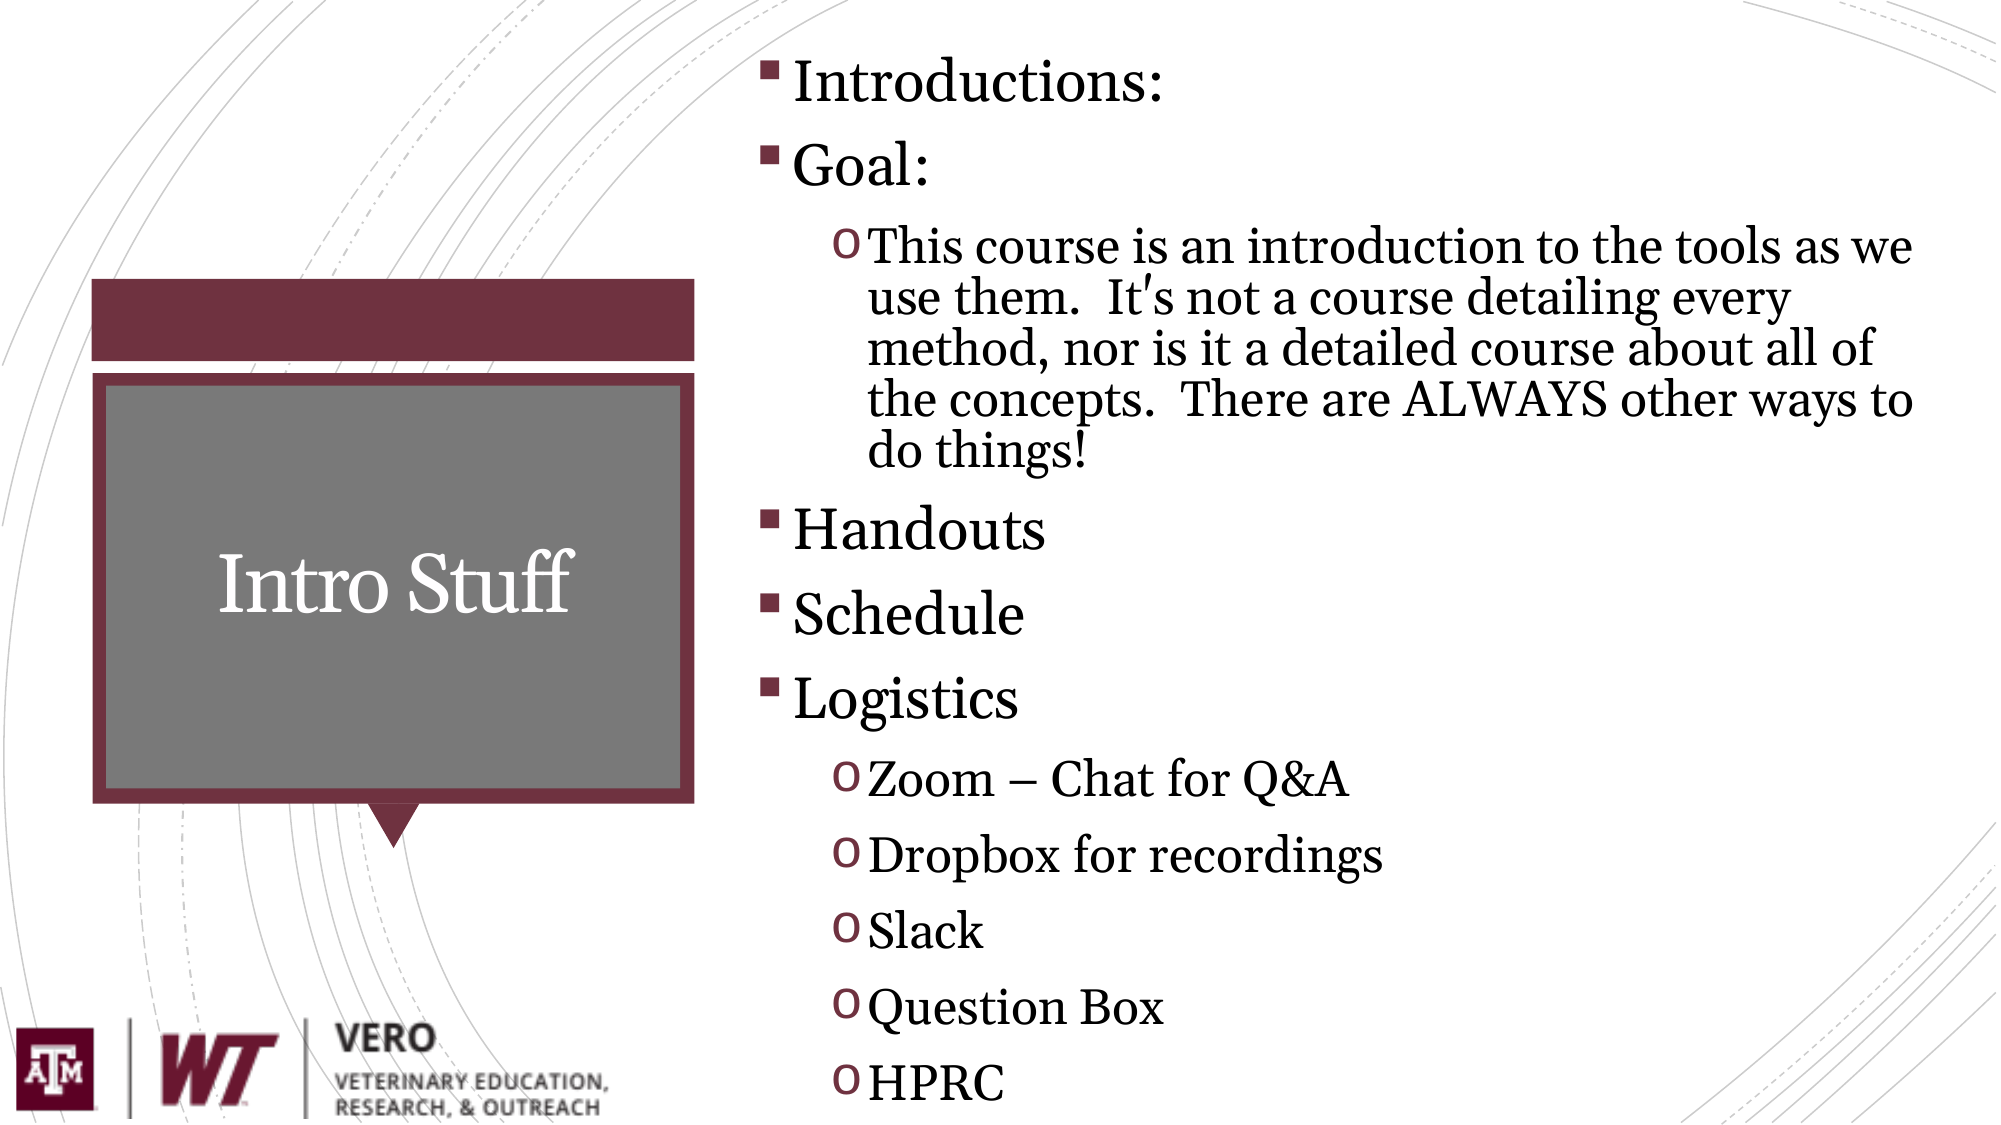

Introductions:
Goal:
This course is an introduction to the tools as we use them.  It's not a course detailing every method, nor is it a detailed course about all of the concepts.  There are ALWAYS other ways to do things!
Handouts
Schedule
Logistics
Zoom – Chat for Q&A
Dropbox for recordings
Slack
Question Box
HPRC
# Intro Stuff